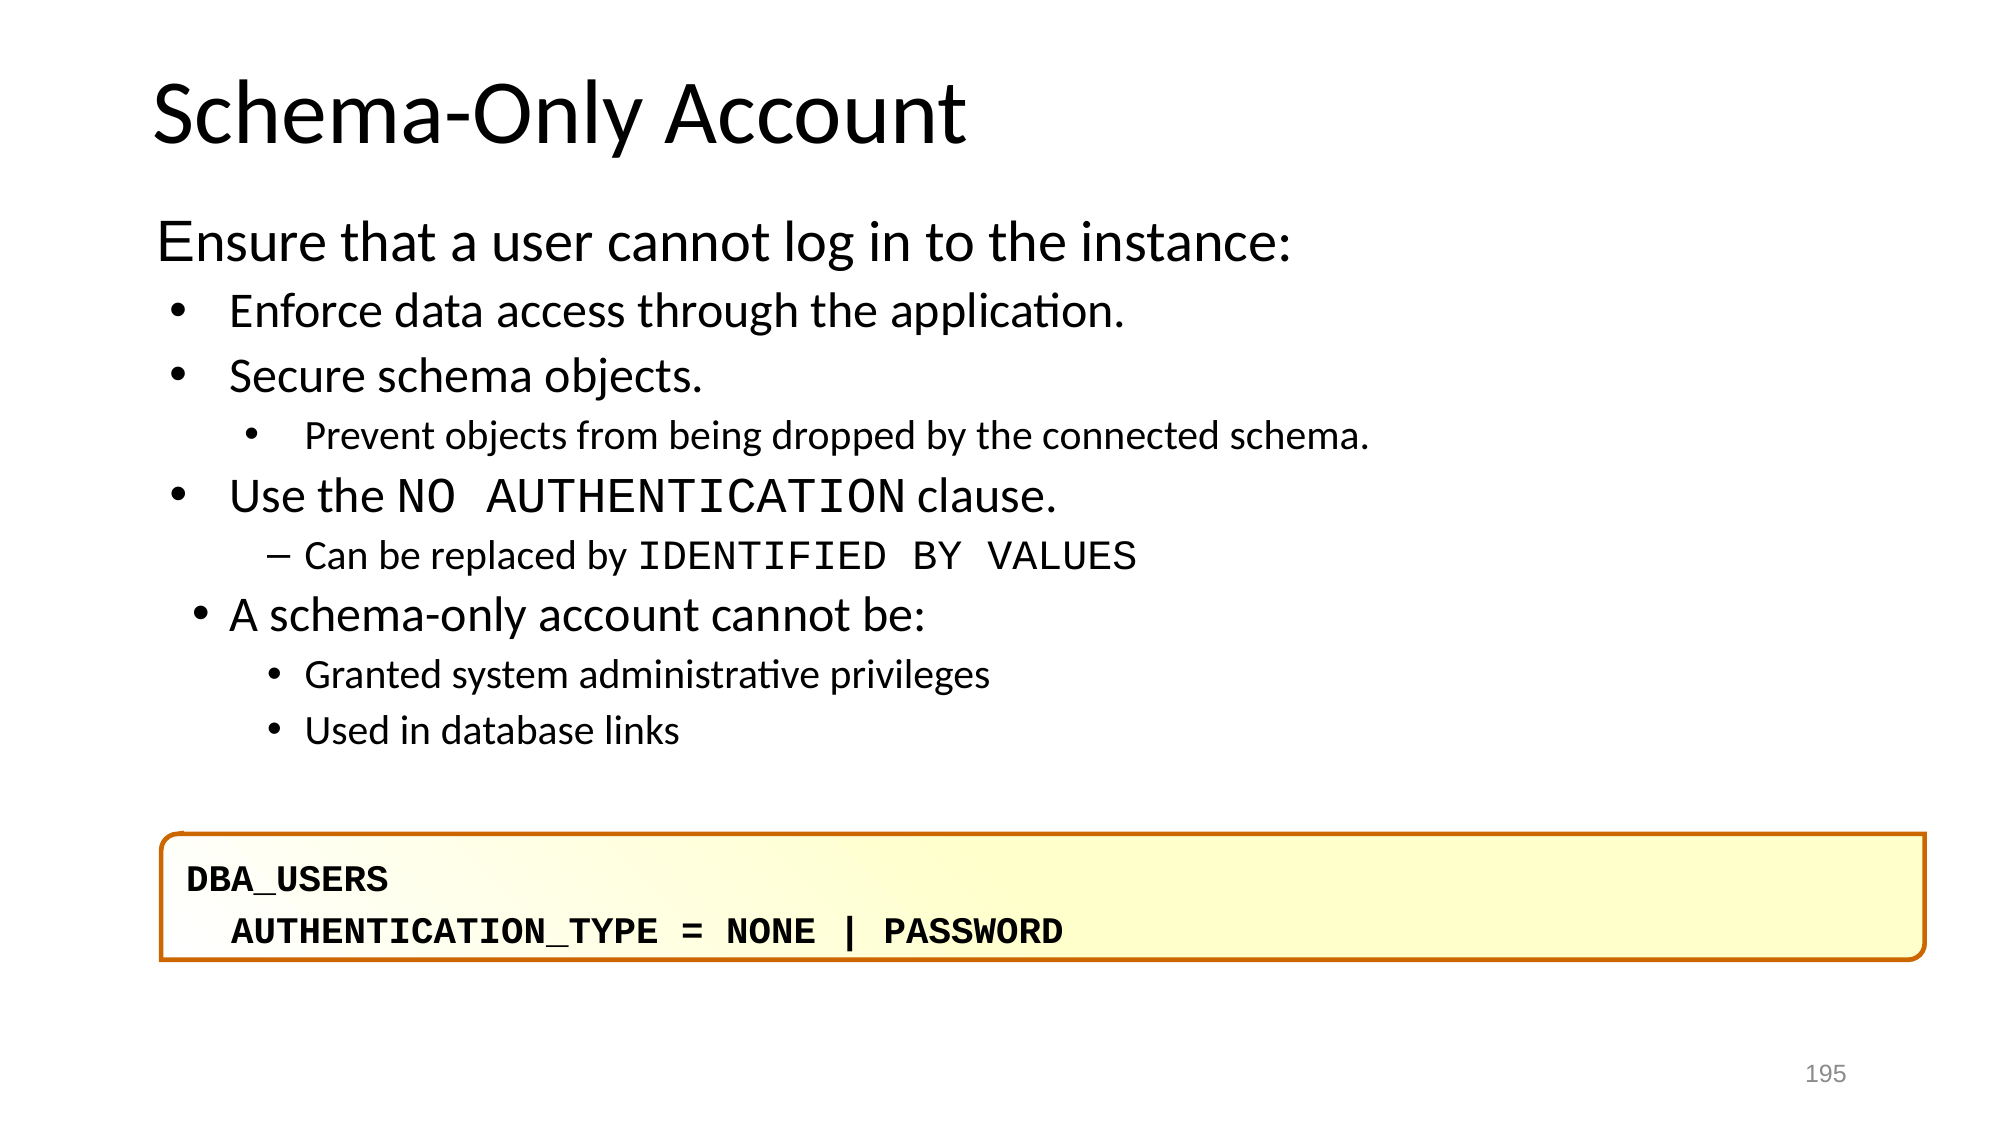

# Schema-Only Account
Ensure that a user cannot log in to the instance:
Enforce data access through the application.
Secure schema objects.
Prevent objects from being dropped by the connected schema.
Use the NO AUTHENTICATION clause.
Can be replaced by IDENTIFIED BY VALUES
A schema-only account cannot be:
Granted system administrative privileges
Used in database links
DBA_USERS
  AUTHENTICATION_TYPE = NONE | PASSWORD
195